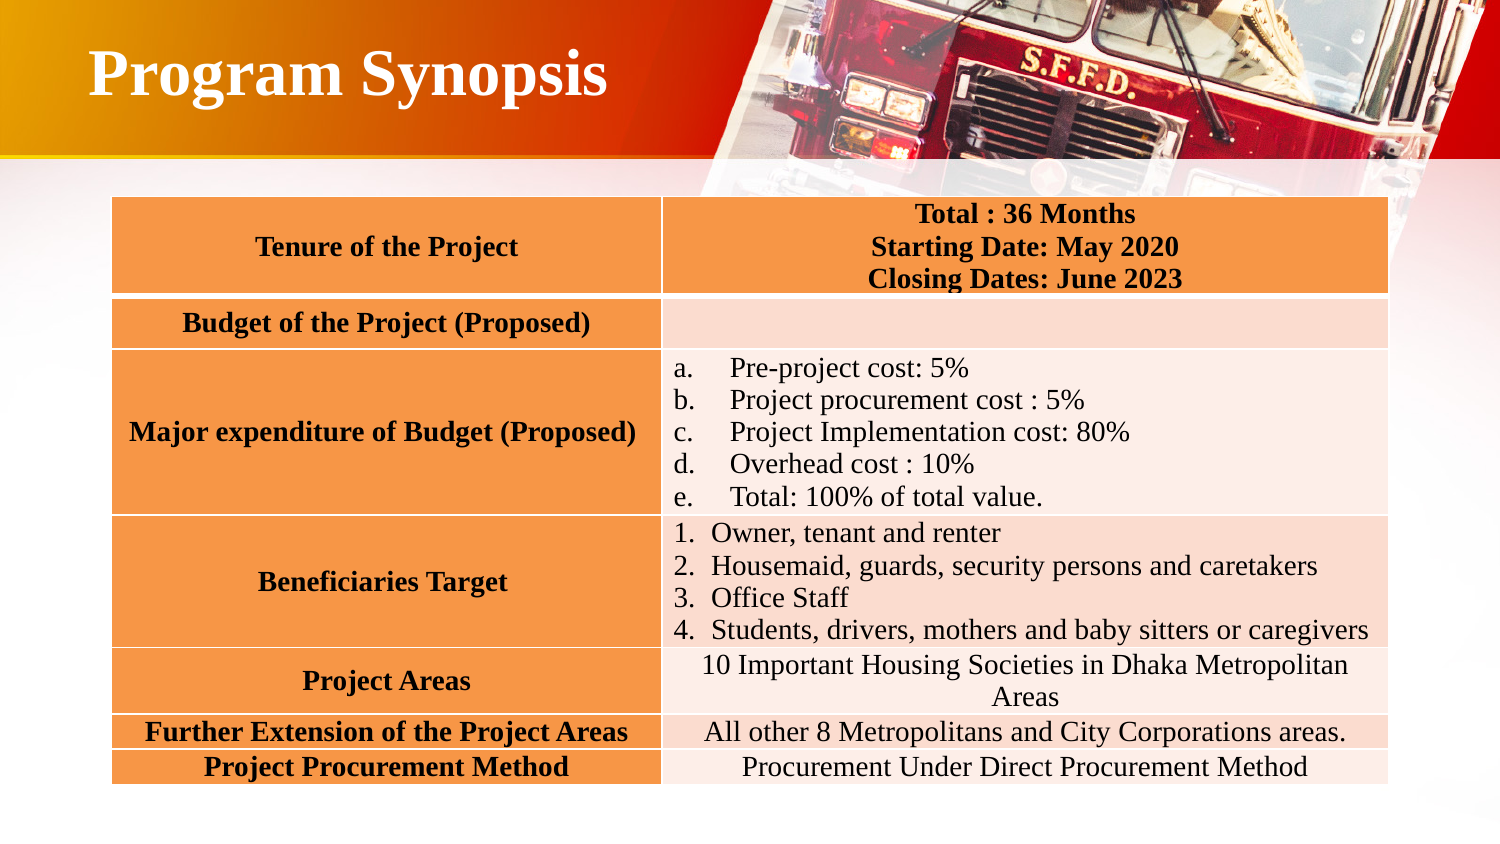

Program Synopsis
| Tenure of the Project | Total : 36 Months Starting Date: May 2020 Closing Dates: June 2023 |
| --- | --- |
| Budget of the Project (Proposed) |  |
| Major expenditure of Budget (Proposed) | Pre-project cost: 5% Project procurement cost : 5% Project Implementation cost: 80% Overhead cost : 10% Total: 100% of total value. |
| Beneficiaries Target | Owner, tenant and renter Housemaid, guards, security persons and caretakers Office Staff Students, drivers, mothers and baby sitters or caregivers |
| Project Areas | 10 Important Housing Societies in Dhaka Metropolitan Areas |
| Further Extension of the Project Areas | All other 8 Metropolitans and City Corporations areas. |
| Project Procurement Method | Procurement Under Direct Procurement Method |